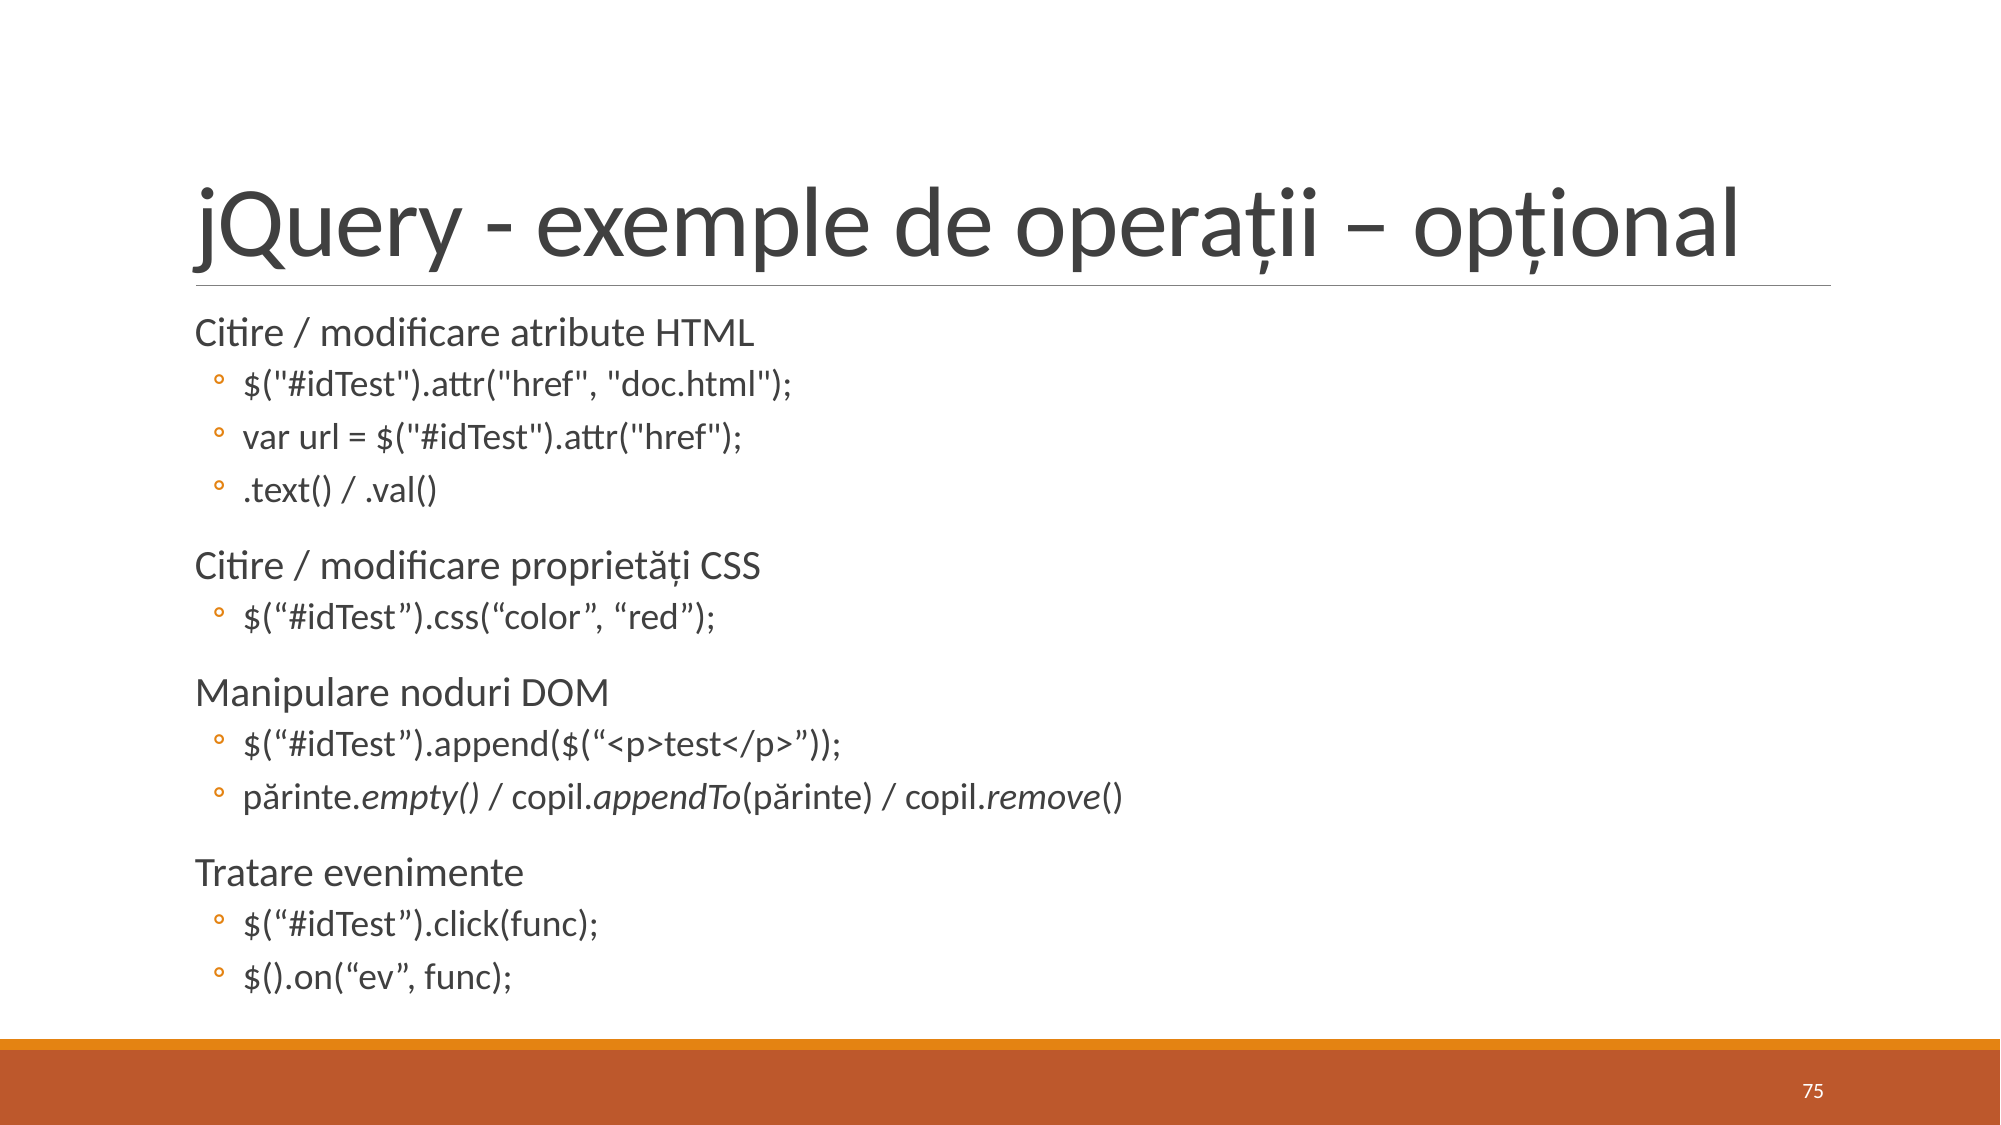

# jQuery - exemple de operații – opțional
Citire / modificare atribute HTML
$("#idTest").attr("href", "doc.html");
var url = $("#idTest").attr("href");
.text() / .val()
Citire / modificare proprietăți CSS
$(“#idTest”).css(“color”, “red”);
Manipulare noduri DOM
$(“#idTest”).append($(“<p>test</p>”));
părinte.empty() / copil.appendTo(părinte) / copil.remove()
Tratare evenimente
$(“#idTest”).click(func);
$().on(“ev”, func);

75